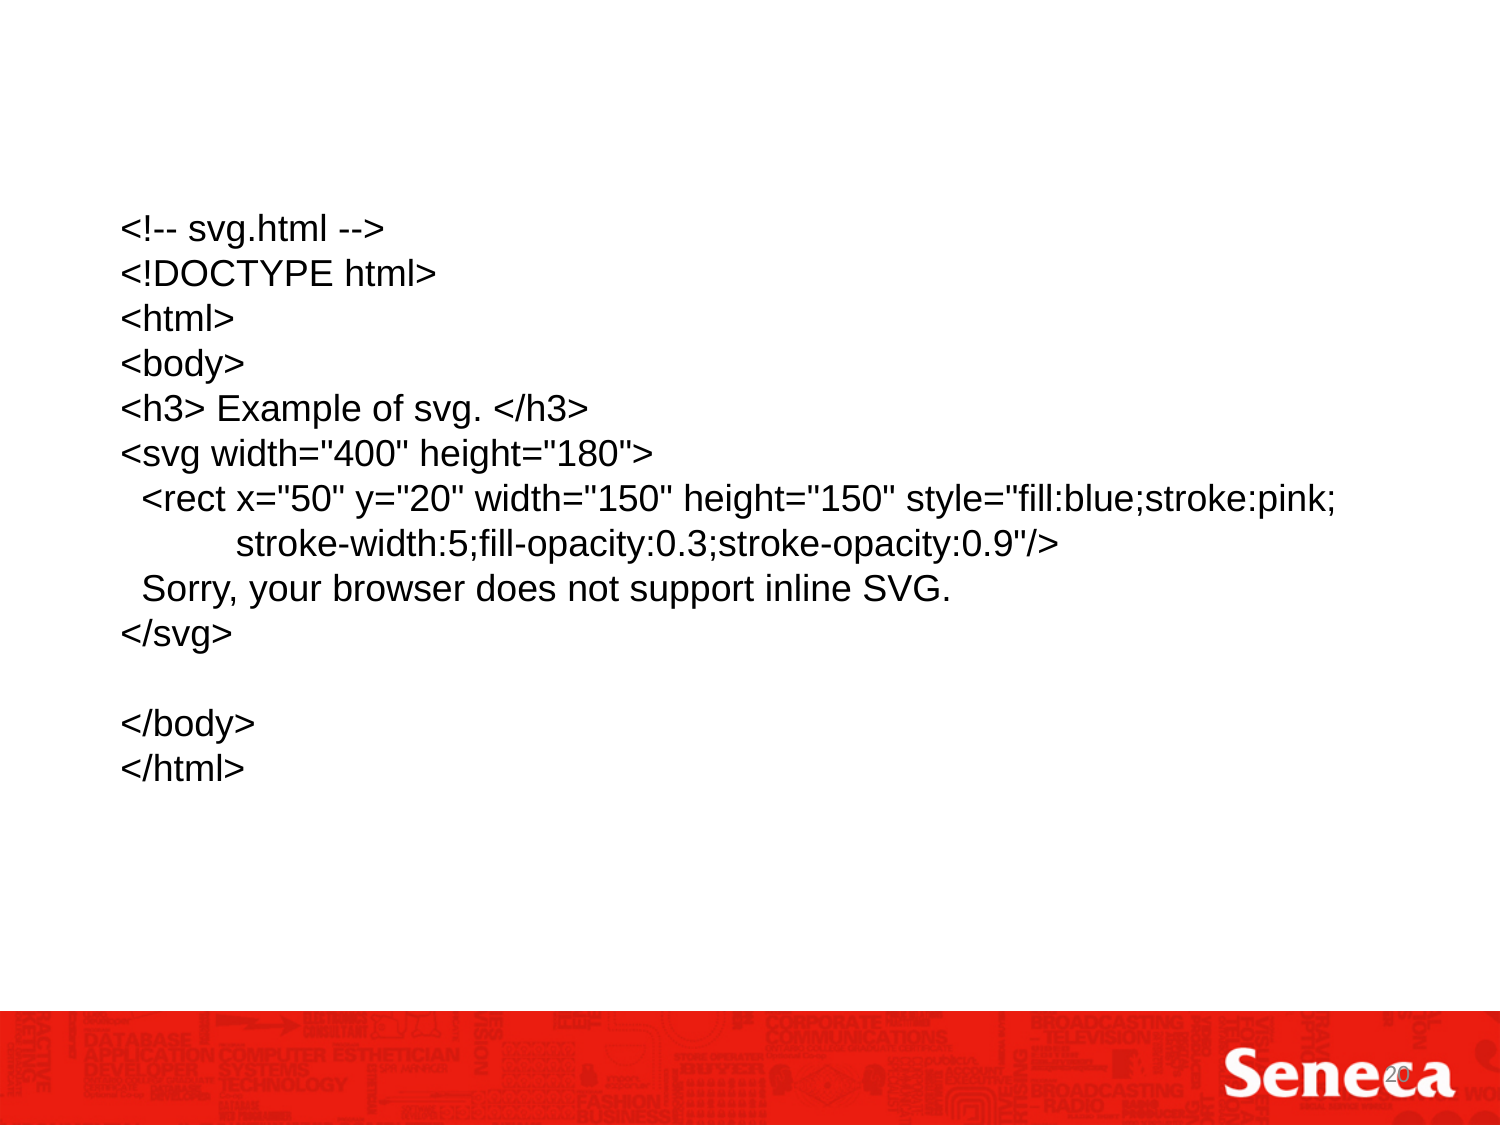

<!-- svg.html -->
<!DOCTYPE html>
<html>
<body>
<h3> Example of svg. </h3>
<svg width="400" height="180">
  <rect x="50" y="20" width="150" height="150" style="fill:blue;stroke:pink;
           stroke-width:5;fill-opacity:0.3;stroke-opacity:0.9"/>
  Sorry, your browser does not support inline SVG.
</svg>

</body>
</html>
20